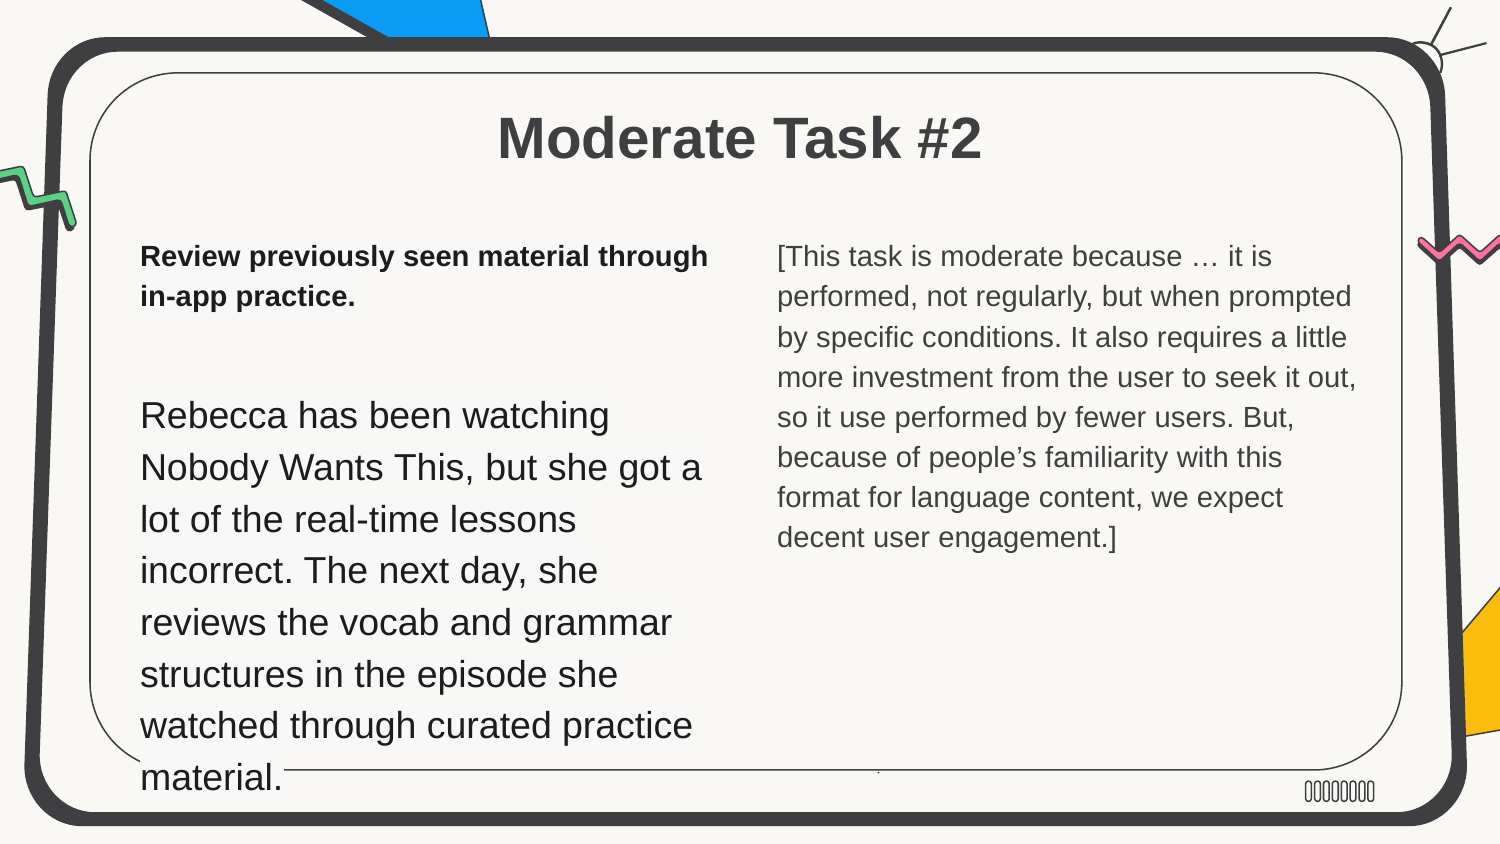

# Moderate Task #2
Review previously seen material through in-app practice.

Rebecca has been watching Nobody Wants This, but she got a lot of the real-time lessons incorrect. The next day, she reviews the vocab and grammar structures in the episode she watched through curated practice material.

[This task is moderate because … it is performed, not regularly, but when prompted by specific conditions. It also requires a little more investment from the user to seek it out, so it use performed by fewer users. But, because of people’s familiarity with this format for language content, we expect decent user engagement.]